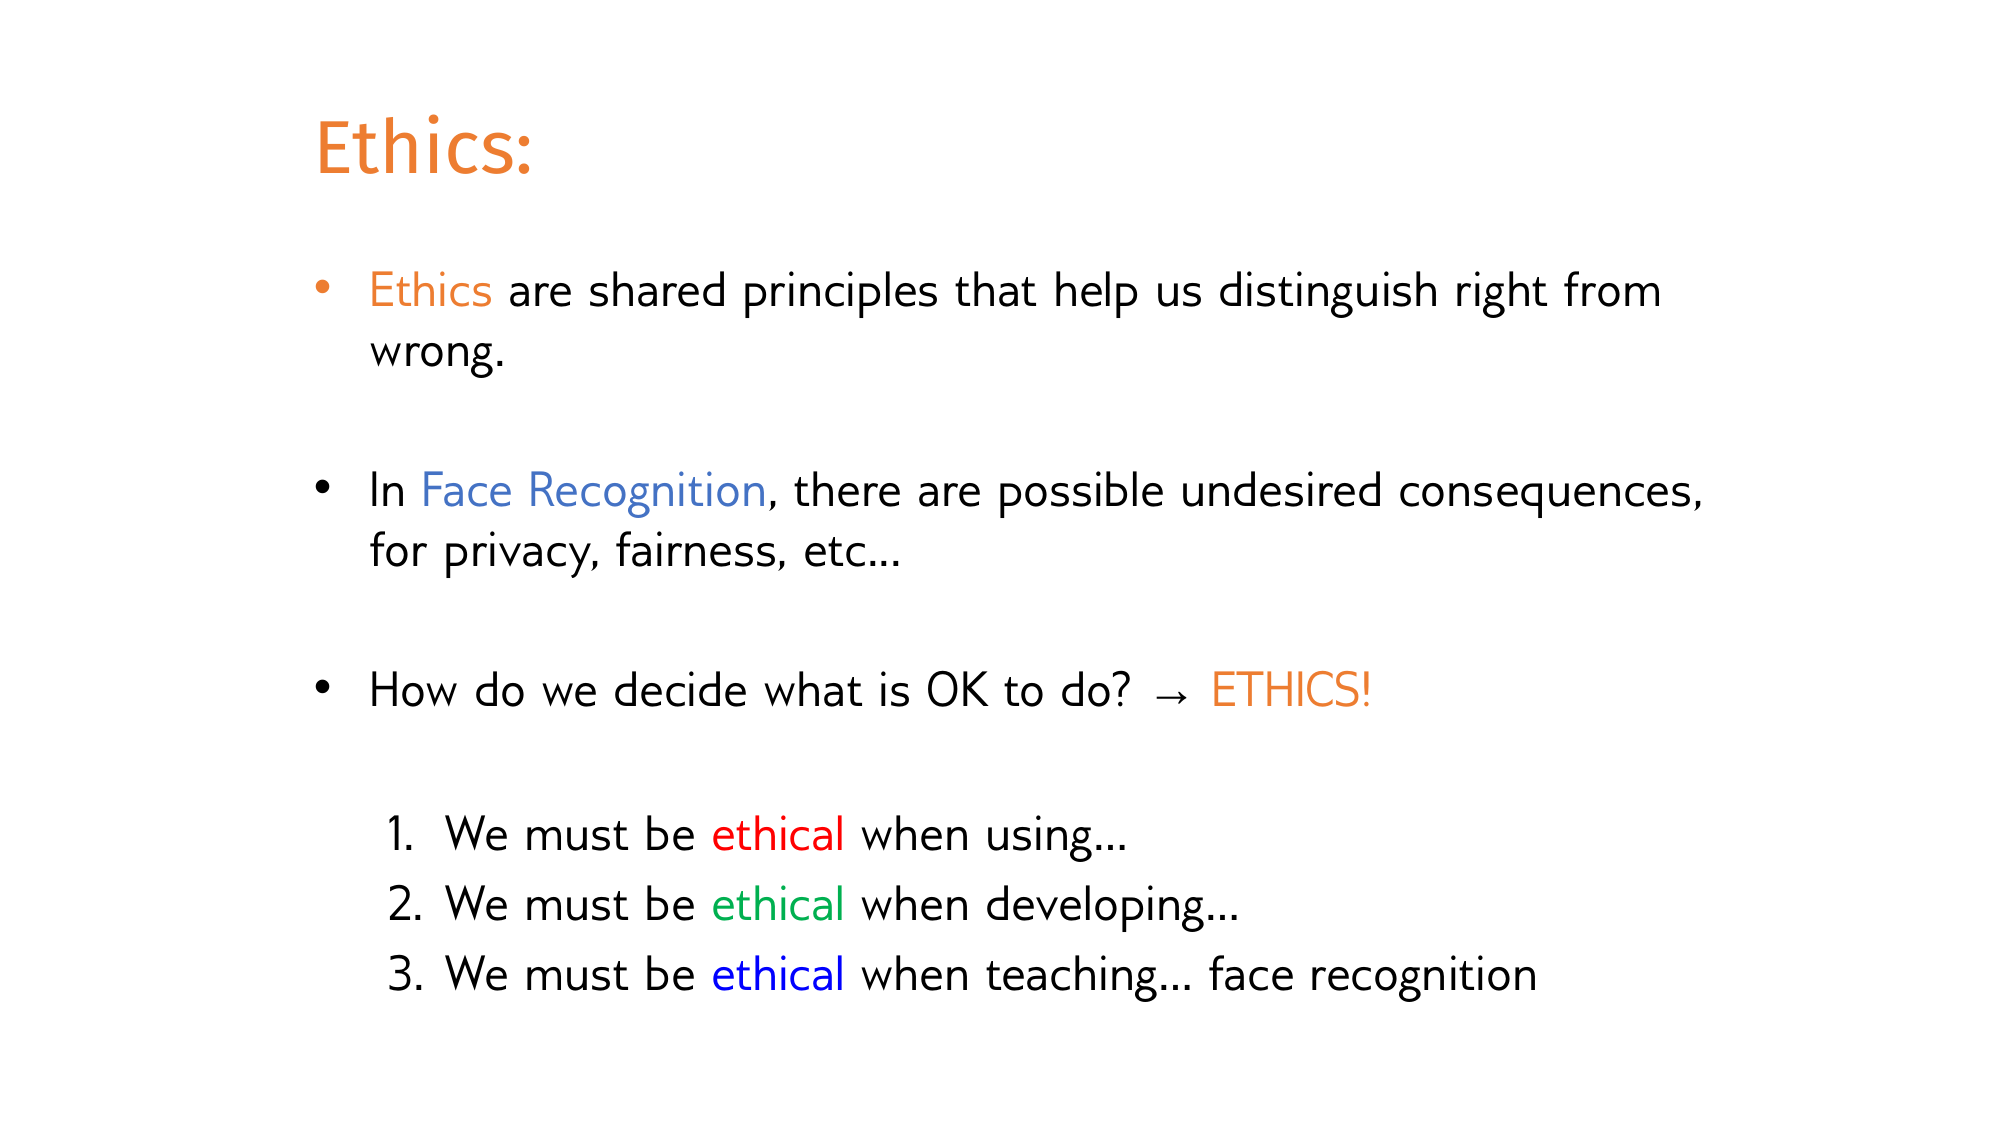

Ethics:

Ethics are shared principles that help us distinguish right from wrong.

In Face Recognition, there are possible undesired consequences, for privacy, fairness, etc...

How do we decide what is OK to do? → ETHICS!

We must be ethical when using…
We must be ethical when developing…
We must be ethical when teaching… face recognition